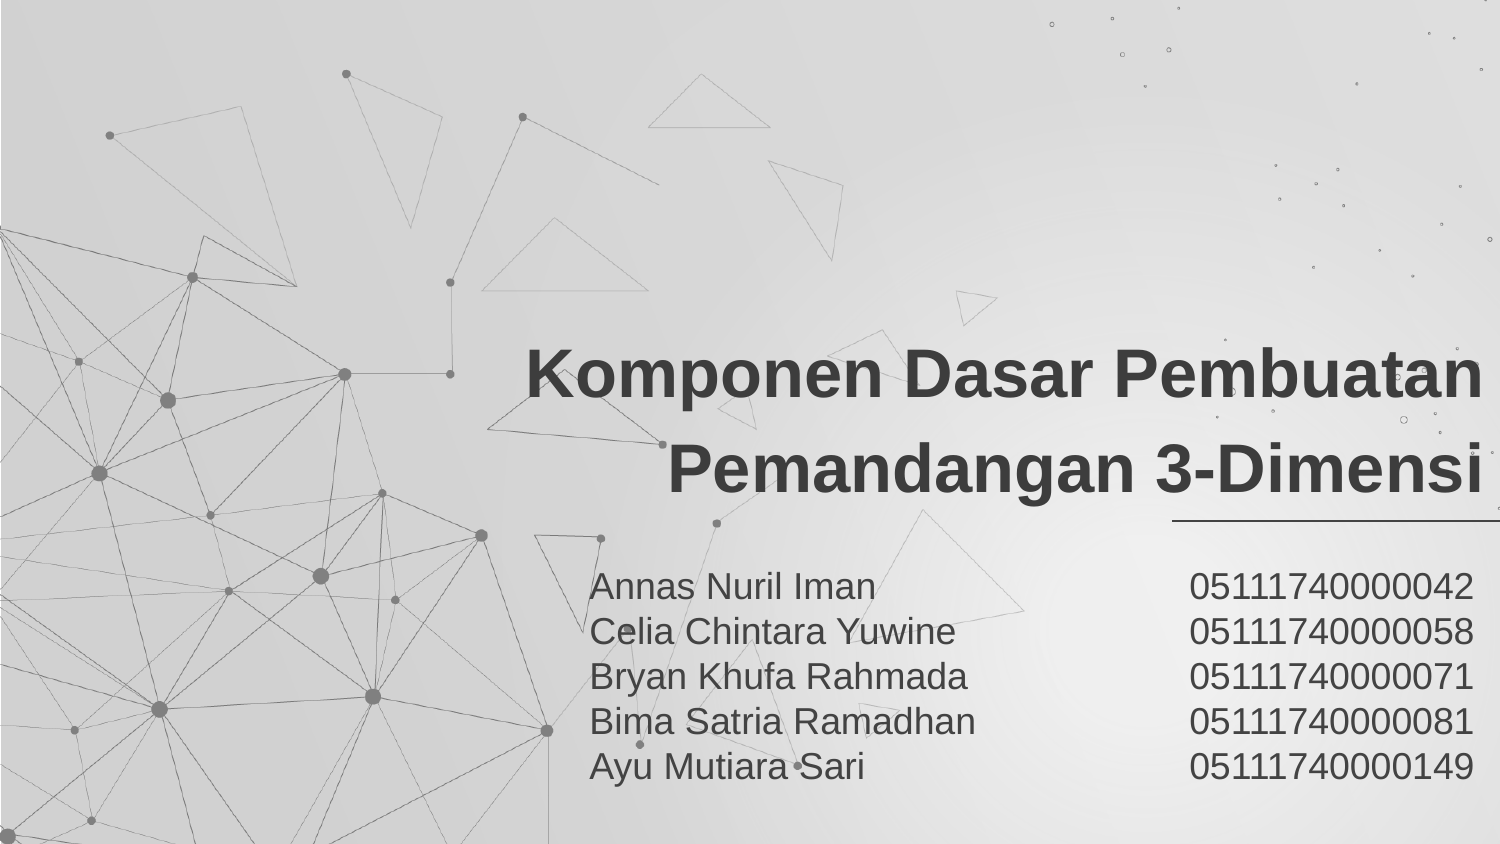

# Komponen Dasar Pembuatan Pemandangan 3-Dimensi

Annas Nuril Iman			05111740000042
Celia Chintara Yuwine		05111740000058
Bryan Khufa Rahmada		05111740000071
Bima Satria Ramadhan		05111740000081
Ayu Mutiara Sari			05111740000149